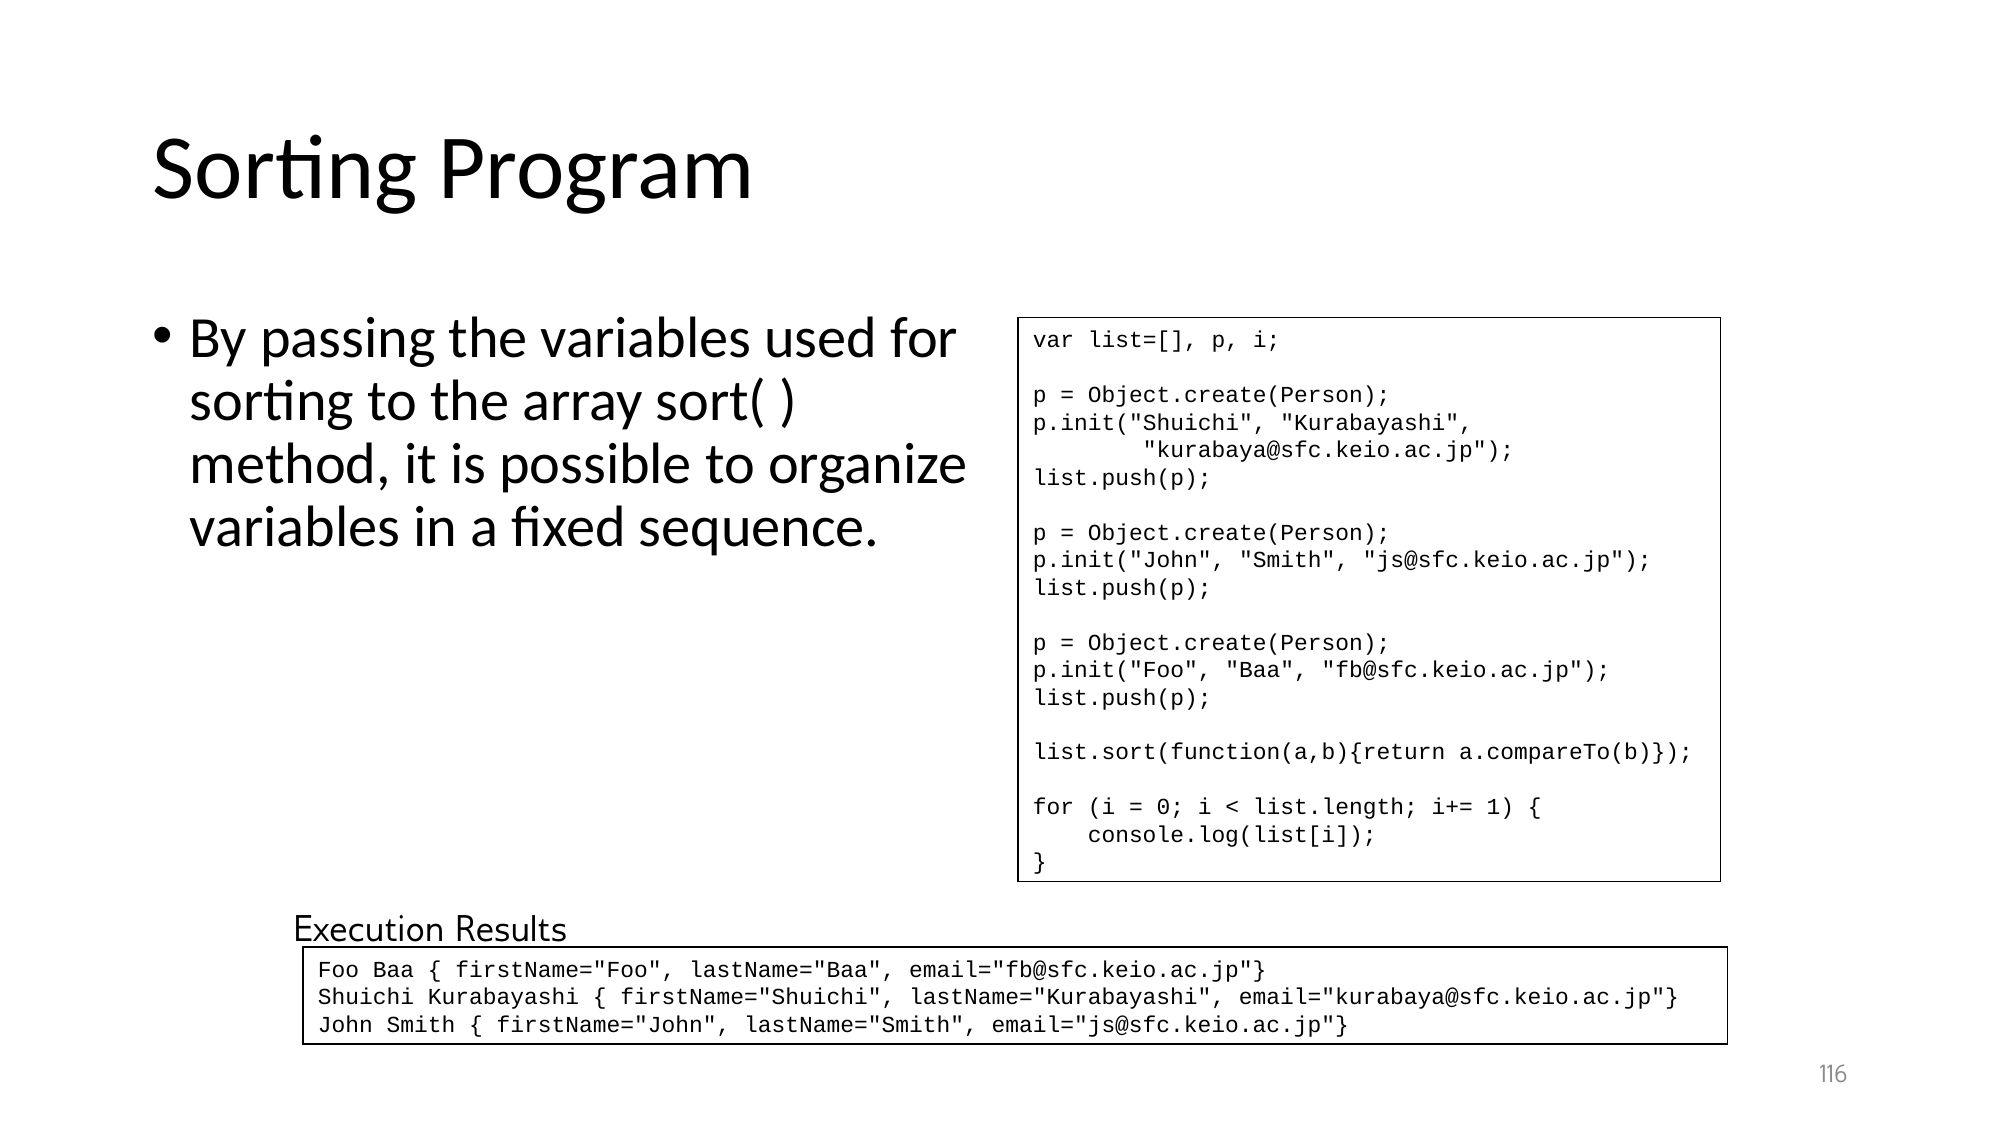

# Sorting Program
By passing the variables used for sorting to the array sort( ) method, it is possible to organize variables in a fixed sequence.
var list=[], p, i;

p = Object.create(Person);
p.init("Shuichi", "Kurabayashi",
        "kurabaya@sfc.keio.ac.jp");
list.push(p);

p = Object.create(Person);
p.init("John", "Smith", "js@sfc.keio.ac.jp");
list.push(p);

p = Object.create(Person);
p.init("Foo", "Baa", "fb@sfc.keio.ac.jp");
list.push(p);

list.sort(function(a,b){return a.compareTo(b)});

for (i = 0; i < list.length; i+= 1) {
    console.log(list[i]);
}
Execution Results
Foo Baa { firstName="Foo", lastName="Baa", email="fb@sfc.keio.ac.jp"}
Shuichi Kurabayashi { firstName="Shuichi", lastName="Kurabayashi", email="kurabaya@sfc.keio.ac.jp"}
John Smith { firstName="John", lastName="Smith", email="js@sfc.keio.ac.jp"}
116